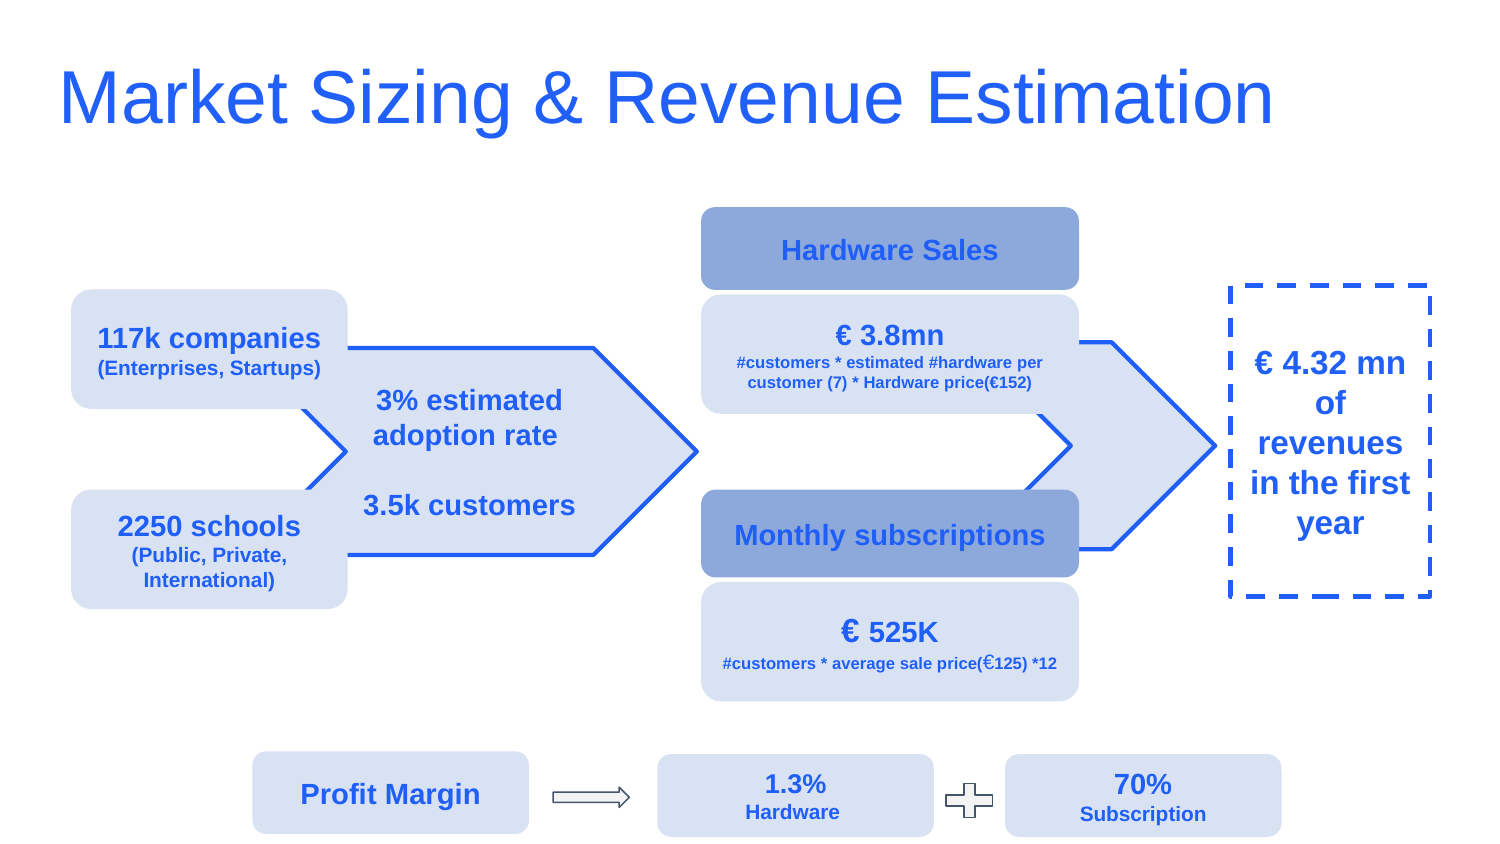

Market Sizing & Revenue Estimation
Hardware Sales
€ 4.32 mn of revenues in the first year
117k companies
(Enterprises, Startups)
€ 3.8mn
#customers * estimated #hardware per customer (7) * Hardware price(€152)

3% estimated adoption rate

3.5k customers
2250 schools
(Public, Private, International)
Monthly subscriptions
€ 525K
#customers * average sale price(€125) *12
Profit Margin
1.3%
Hardware
70%
Subscription